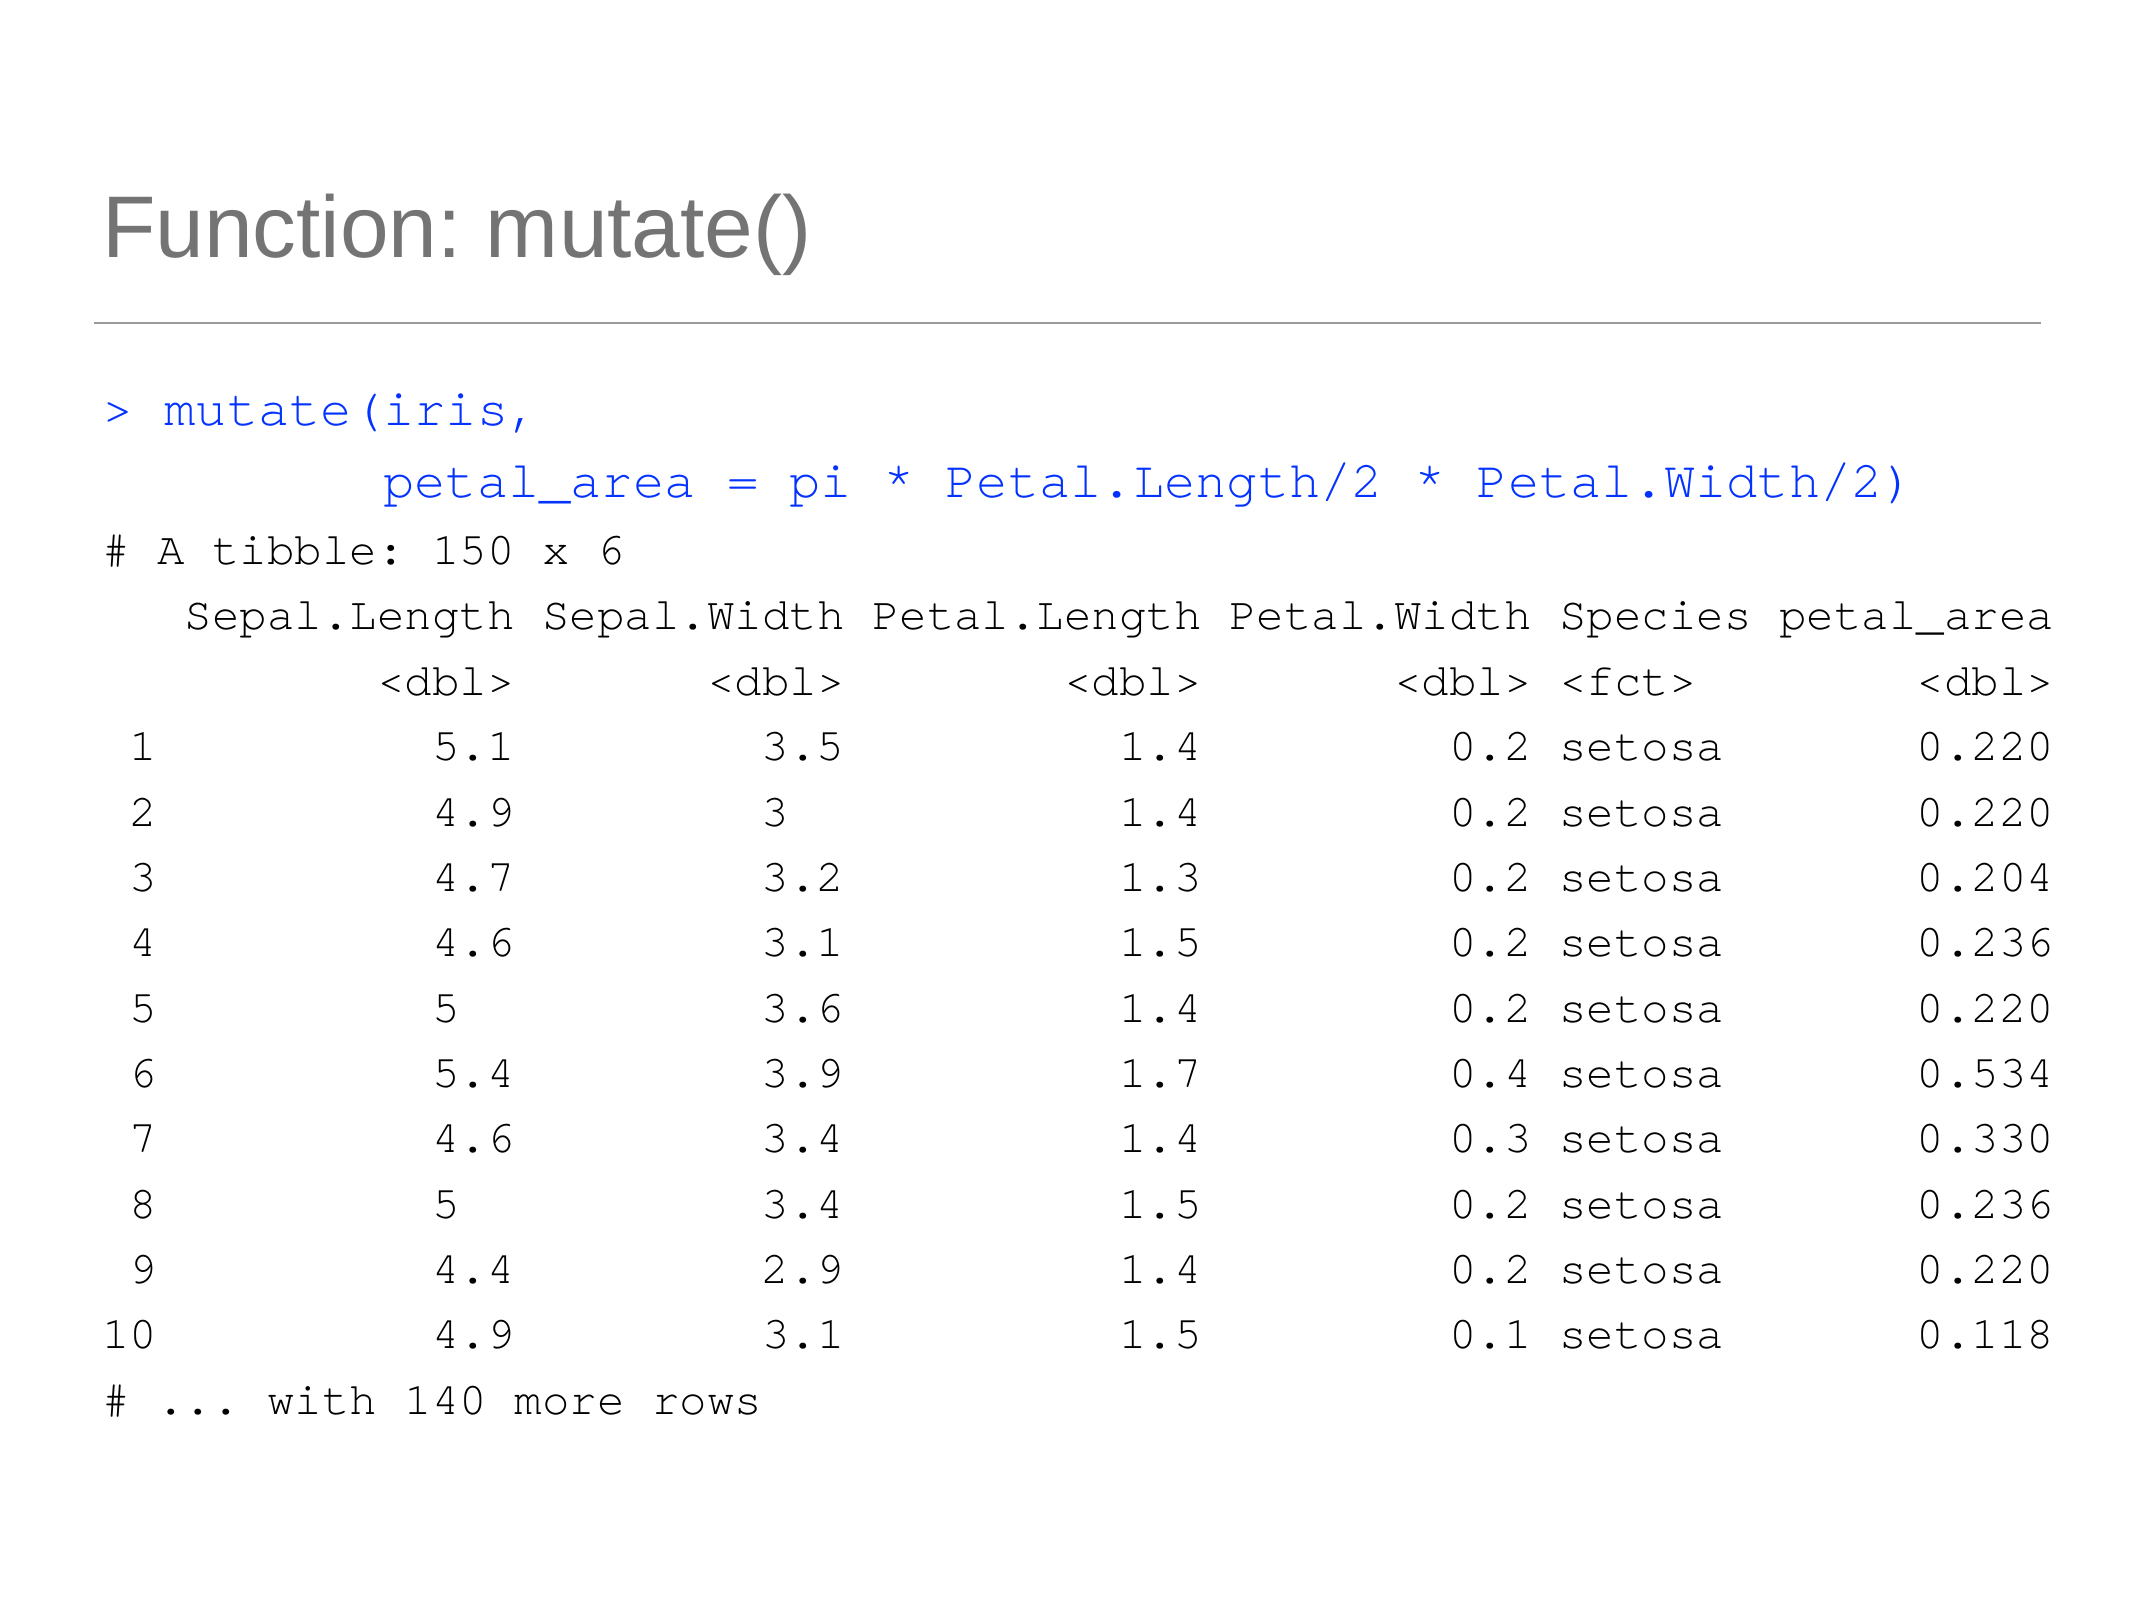

# Function: mutate()
> mutate(iris,
         petal_area = pi * Petal.Length/2 * Petal.Width/2)
# A tibble: 150 x 6
   Sepal.Length Sepal.Width Petal.Length Petal.Width Species petal_area
          <dbl>       <dbl>        <dbl>       <dbl> <fct>        <dbl>
 1          5.1         3.5          1.4         0.2 setosa       0.220
 2          4.9         3            1.4         0.2 setosa       0.220
 3          4.7         3.2          1.3         0.2 setosa       0.204
 4          4.6         3.1          1.5         0.2 setosa       0.236
 5          5           3.6          1.4         0.2 setosa       0.220
 6          5.4         3.9          1.7         0.4 setosa       0.534
 7          4.6         3.4          1.4         0.3 setosa       0.330
 8          5           3.4          1.5         0.2 setosa       0.236
 9          4.4         2.9          1.4         0.2 setosa       0.220
10          4.9         3.1          1.5         0.1 setosa       0.118
# ... with 140 more rows